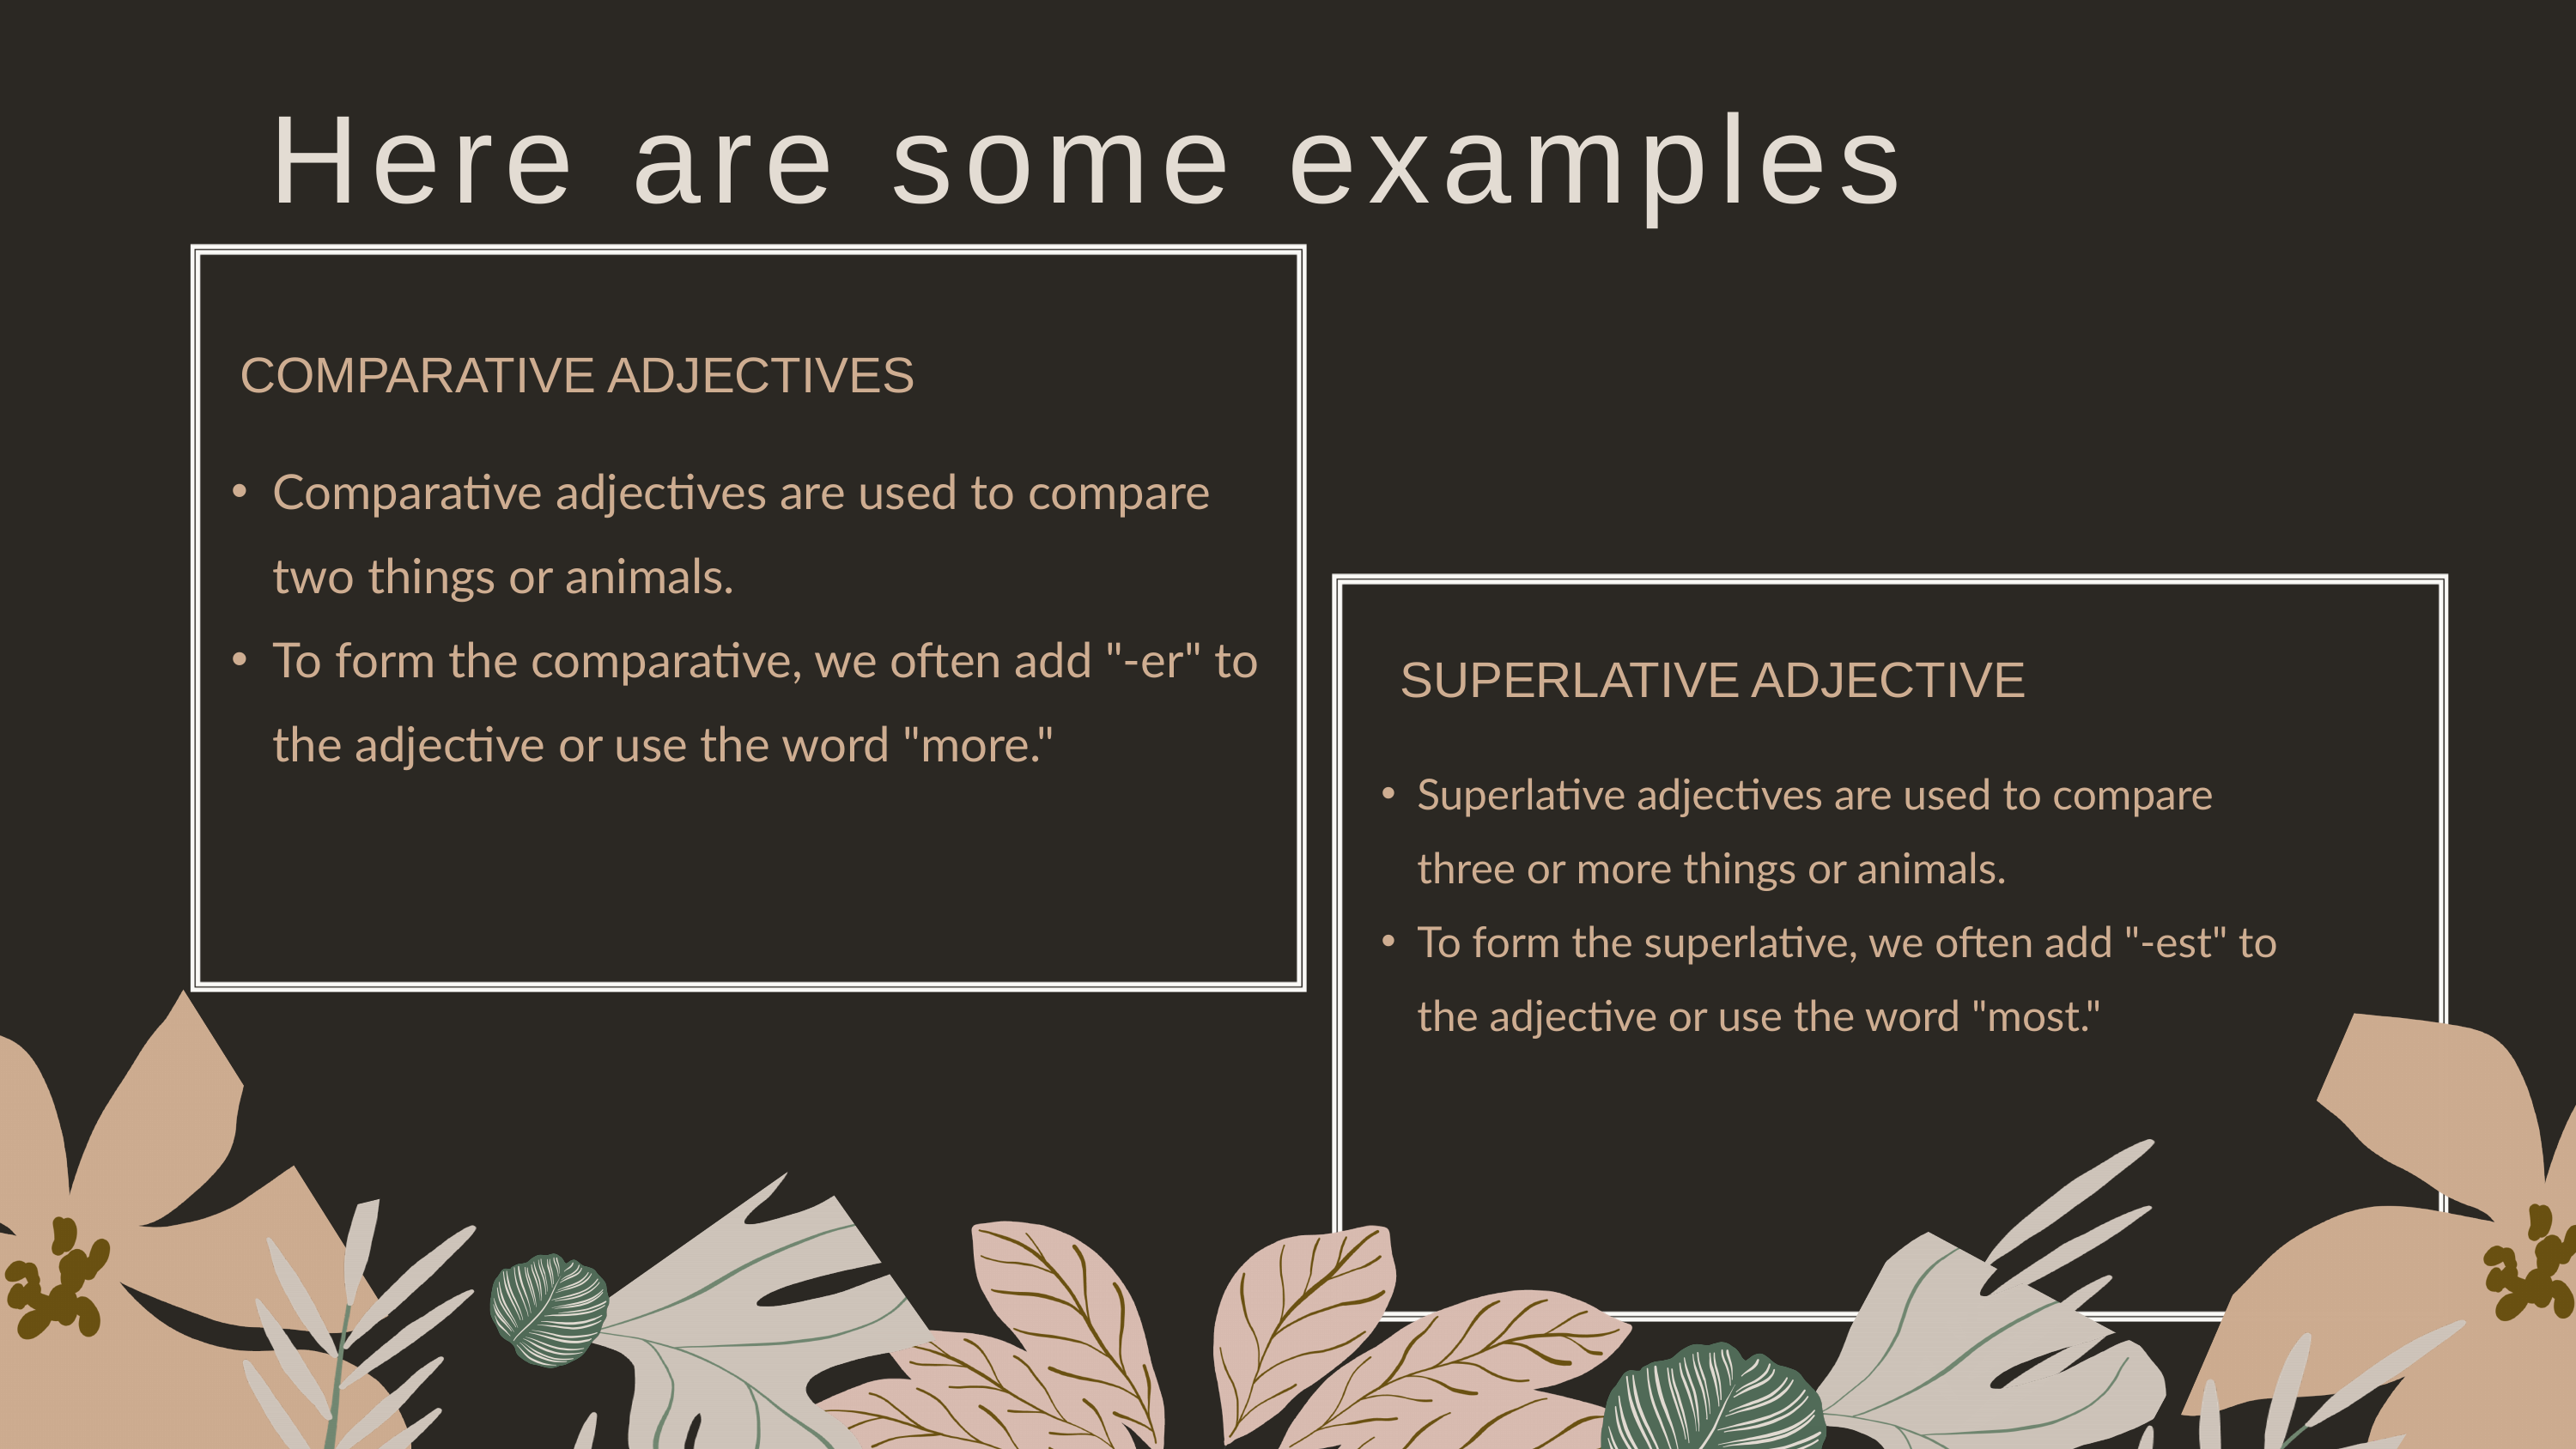

Here are some examples

COMPARATIVE ADJECTIVES
Comparative adjectives are used to compare two things or animals.
To form the comparative, we often add "-er" to the adjective or use the word "more."

SUPERLATIVE ADJECTIVE
Superlative adjectives are used to compare three or more things or animals.
To form the superlative, we often add "-est" to the adjective or use the word "most."